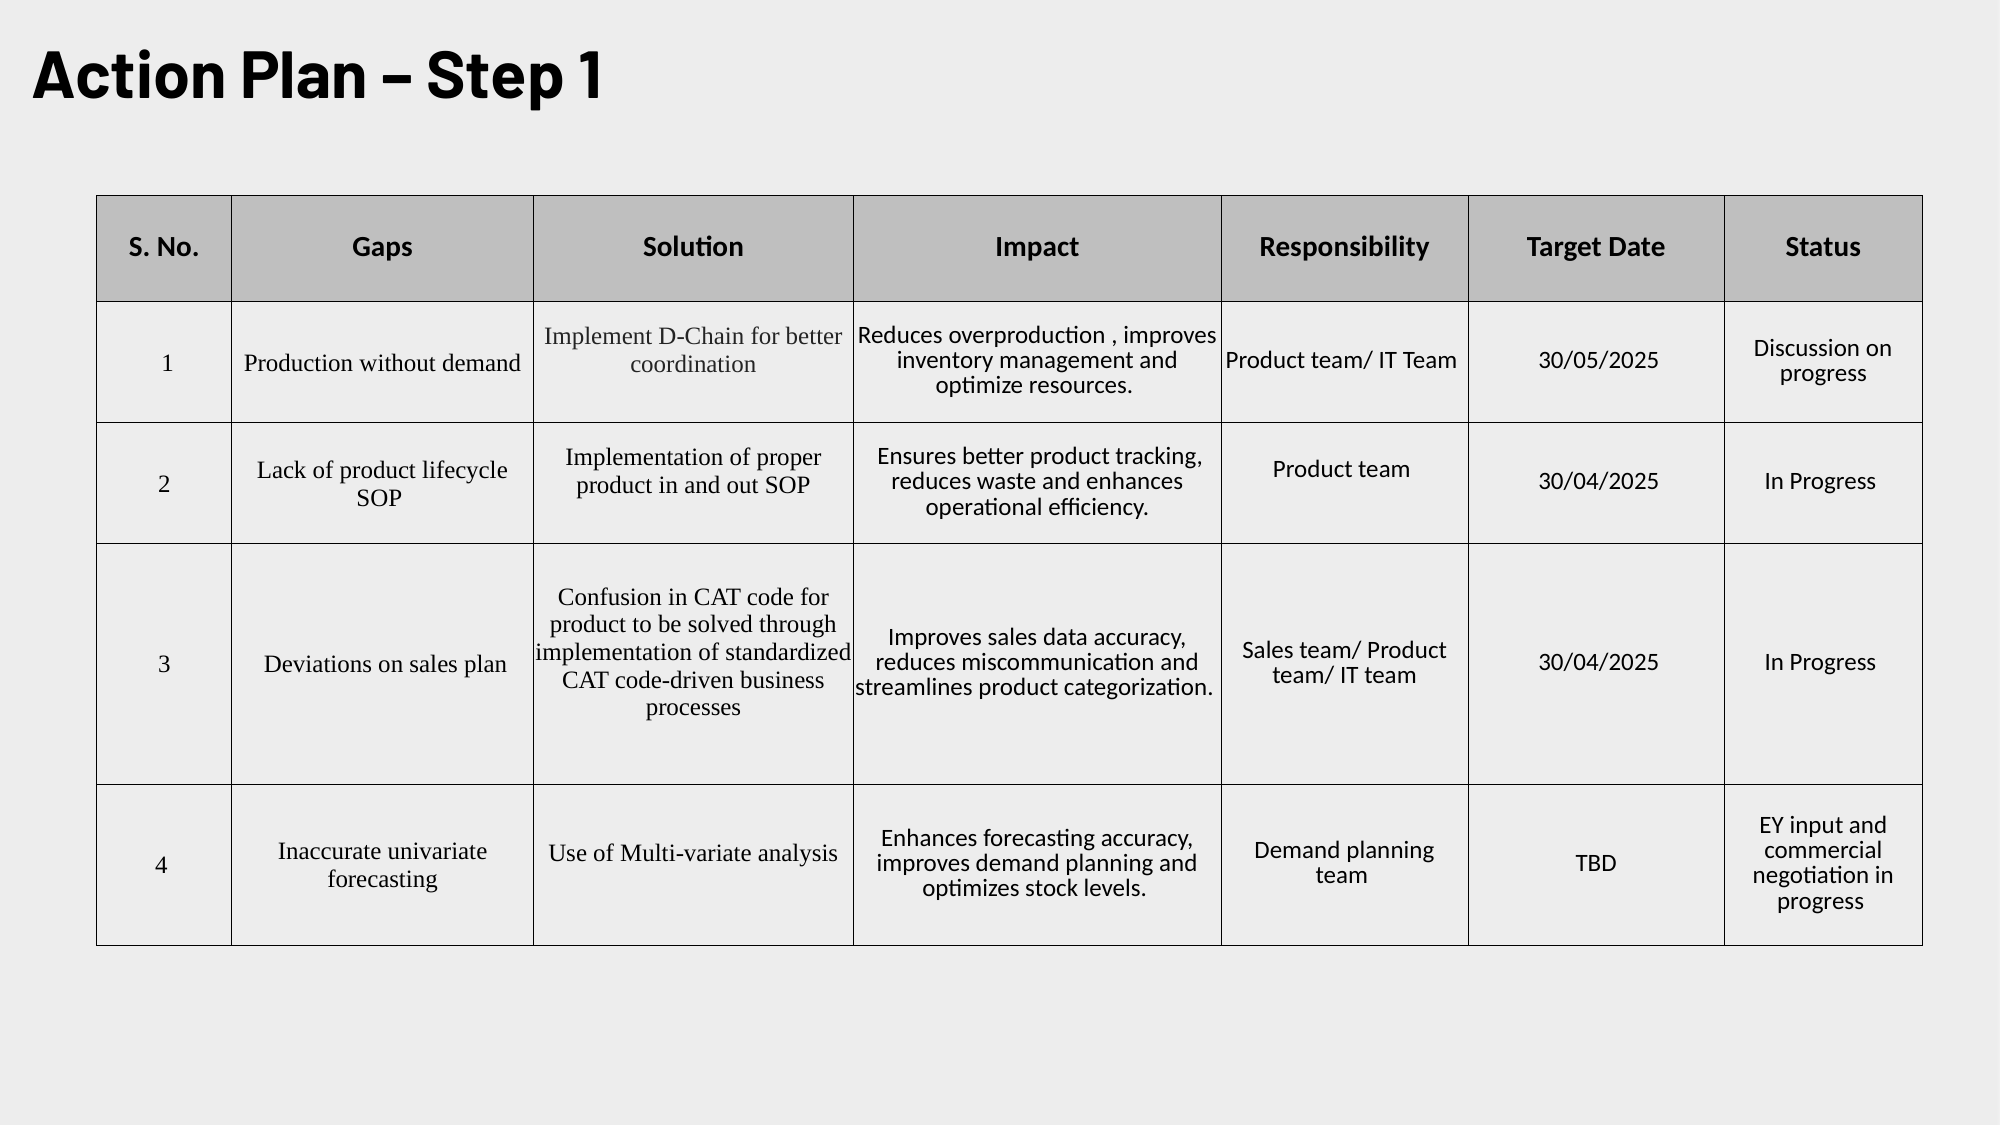

Action Plan – Step 1
| S. No. | Gaps | Solution | Impact | Responsibility | Target Date | Status |
| --- | --- | --- | --- | --- | --- | --- |
| 1 | Production without demand | Implement D-Chain for better coordination | Reduces overproduction , improves inventory management and optimize resources. | Product team/ IT Team | 30/05/2025 | Discussion on progress |
| 2 | Lack of product lifecycle SOP | Implementation of proper product in and out SOP | Ensures better product tracking, reduces waste and enhances operational efficiency. | Product team | 30/04/2025 | In Progress |
| 3 | Deviations on sales plan | Confusion in CAT code for product to be solved through implementation of standardized CAT code-driven business processes | Improves sales data accuracy, reduces miscommunication and streamlines product categorization. | Sales team/ Product team/ IT team | 30/04/2025 | In Progress |
| 4 | Inaccurate univariate forecasting | Use of Multi-variate analysis | Enhances forecasting accuracy, improves demand planning and optimizes stock levels. | Demand planning team | TBD | EY input and commercial negotiation in progress |